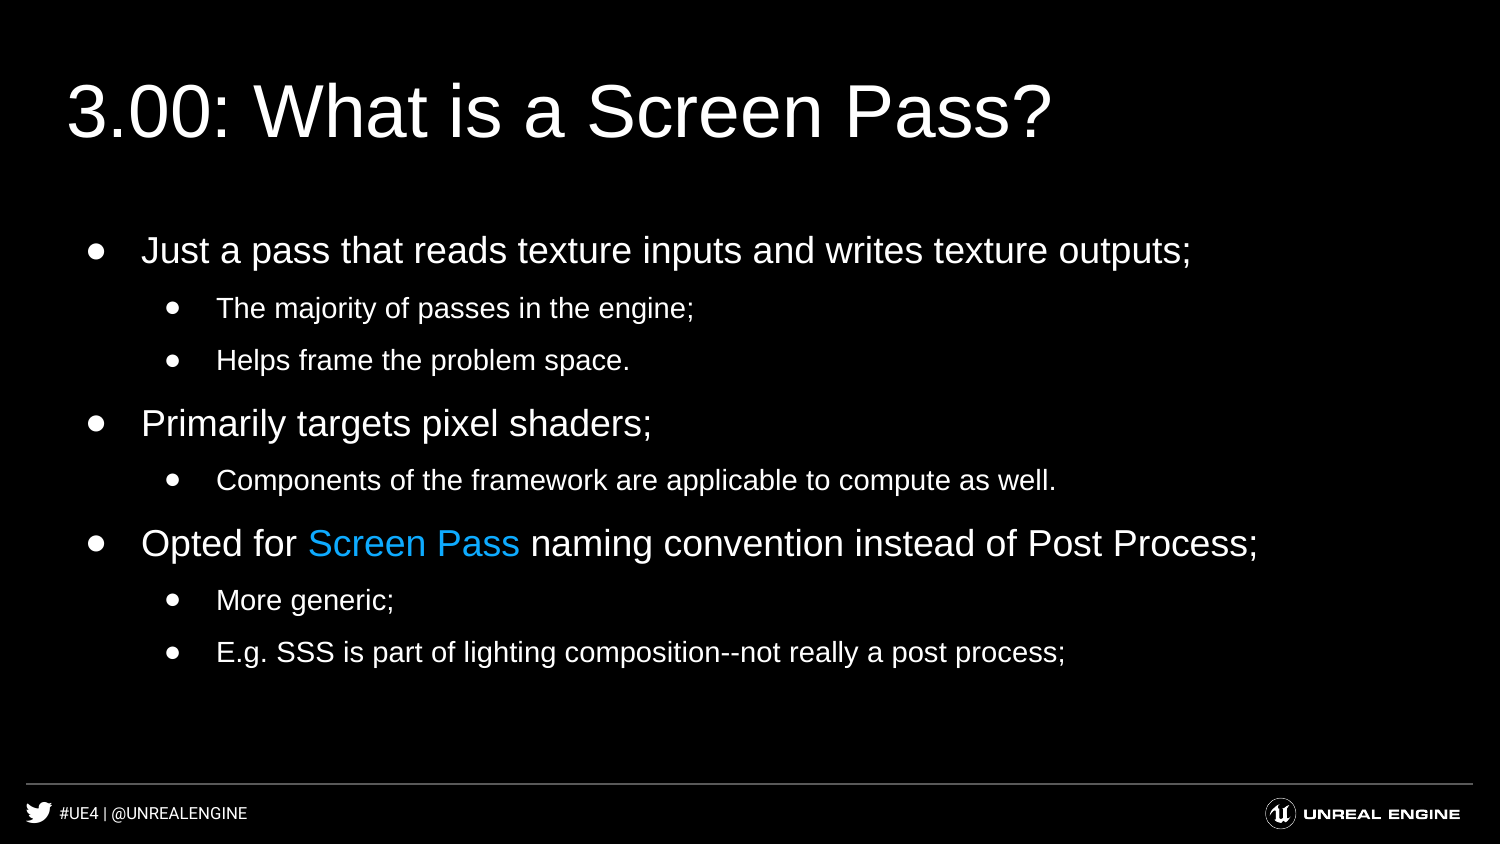

# 3.00: What is a Screen Pass?
Just a pass that reads texture inputs and writes texture outputs;
The majority of passes in the engine;
Helps frame the problem space.
Primarily targets pixel shaders;
Components of the framework are applicable to compute as well.
Opted for Screen Pass naming convention instead of Post Process;
More generic;
E.g. SSS is part of lighting composition--not really a post process;